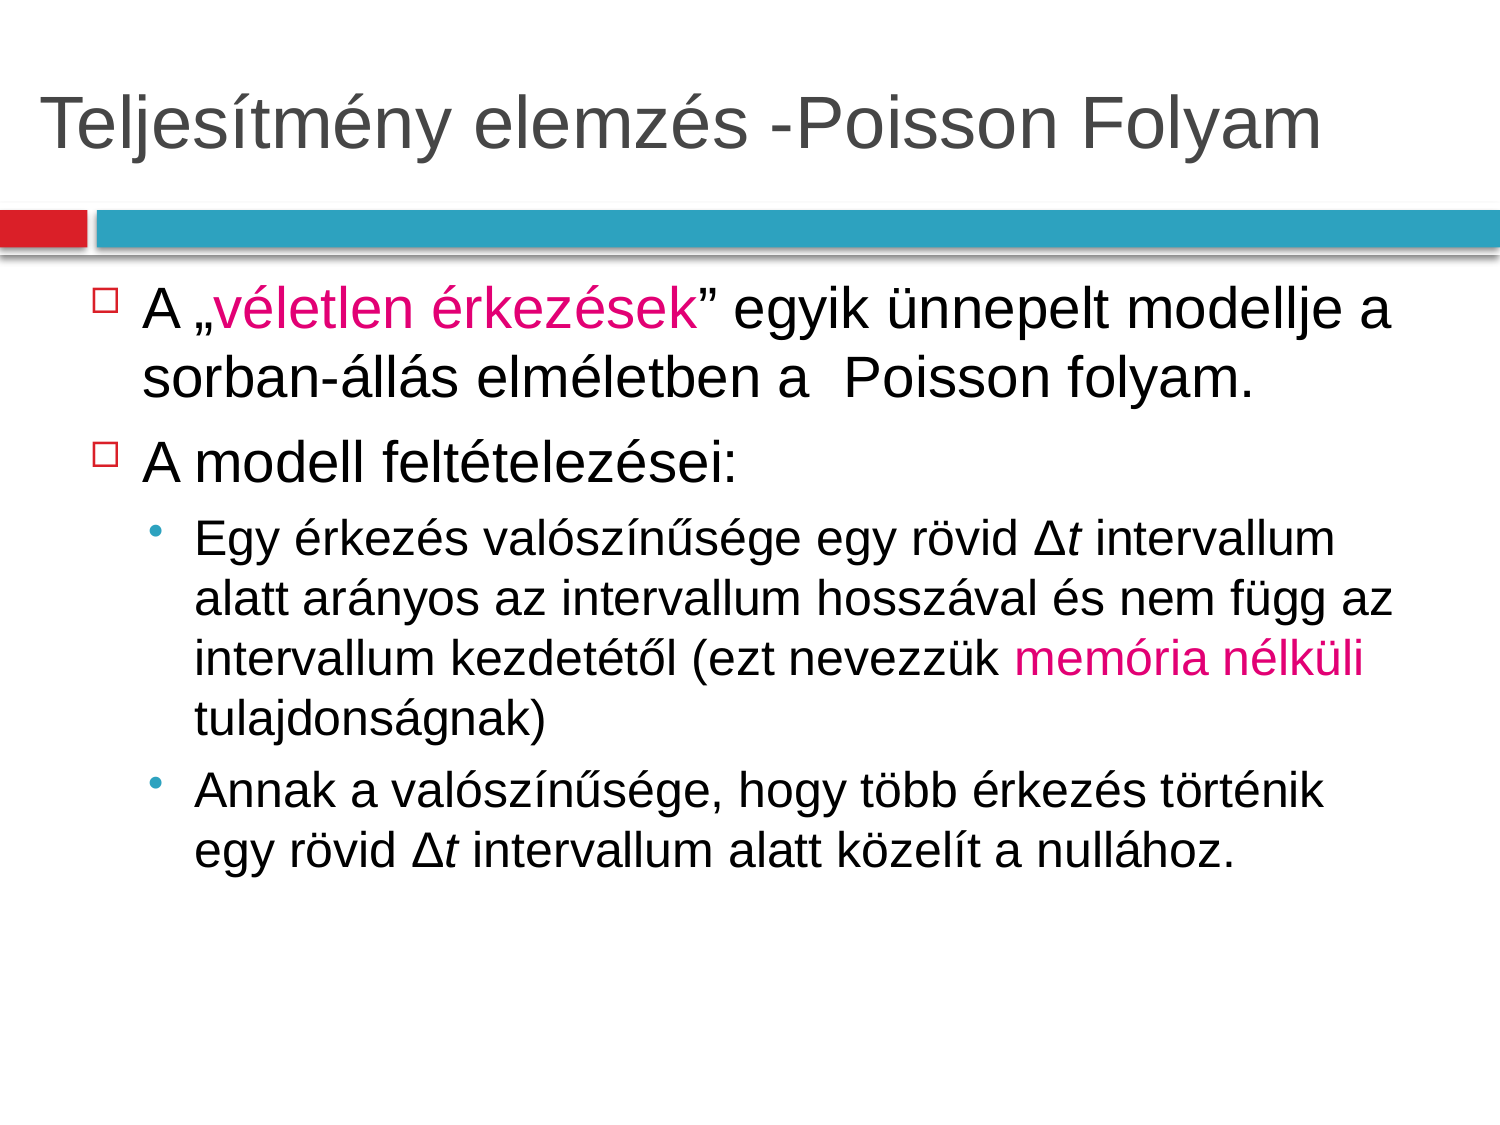

# Teljesítmény elemzés -Poisson Folyam
A „véletlen érkezések” egyik ünnepelt modellje a sorban-állás elméletben a  Poisson folyam.
A modell feltételezései:
Egy érkezés valószínűsége egy rövid Δt intervallum alatt arányos az intervallum hosszával és nem függ az intervallum kezdetétől (ezt nevezzük memória nélküli tulajdonságnak)
Annak a valószínűsége, hogy több érkezés történik egy rövid Δt intervallum alatt közelít a nullához.